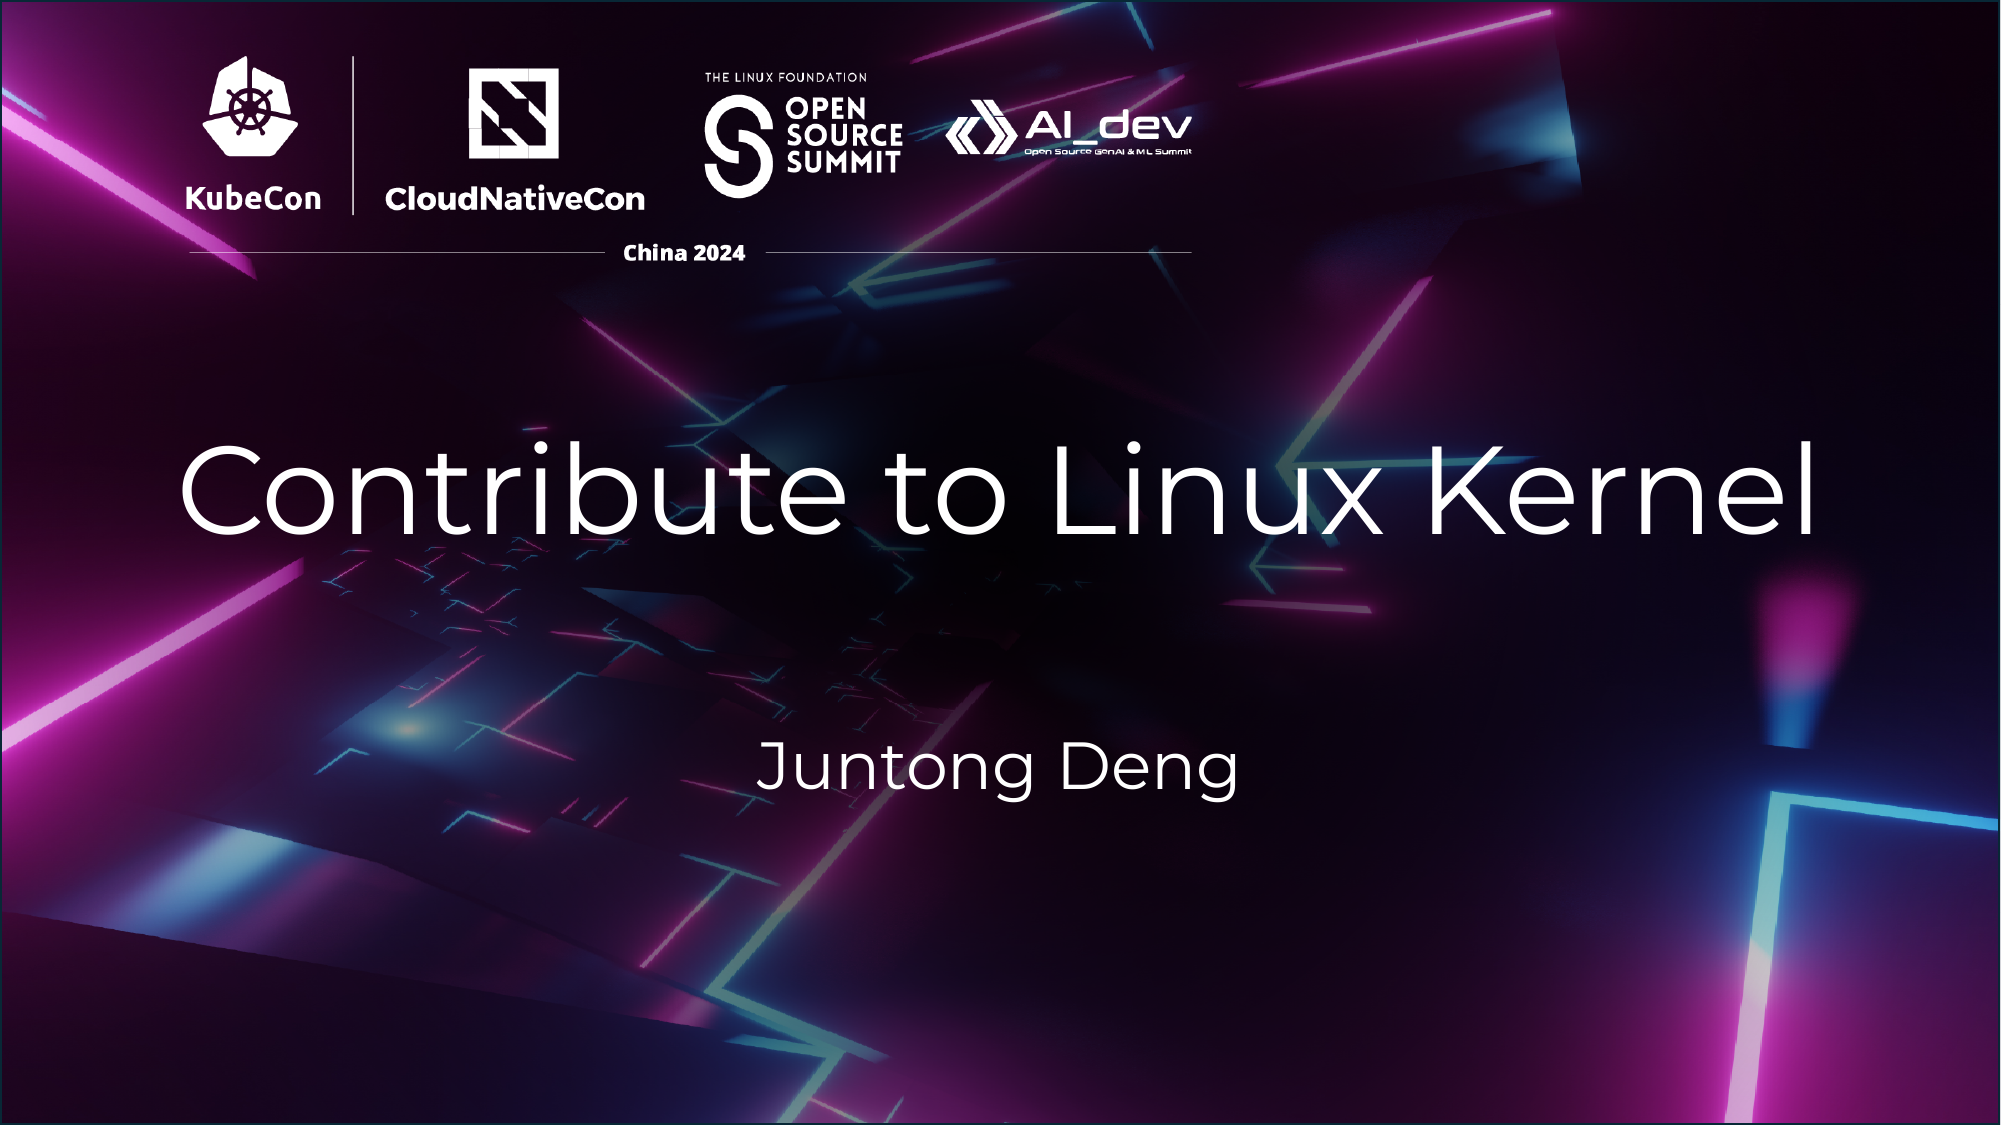

# Contribute to Linux Kernel
Juntong Deng